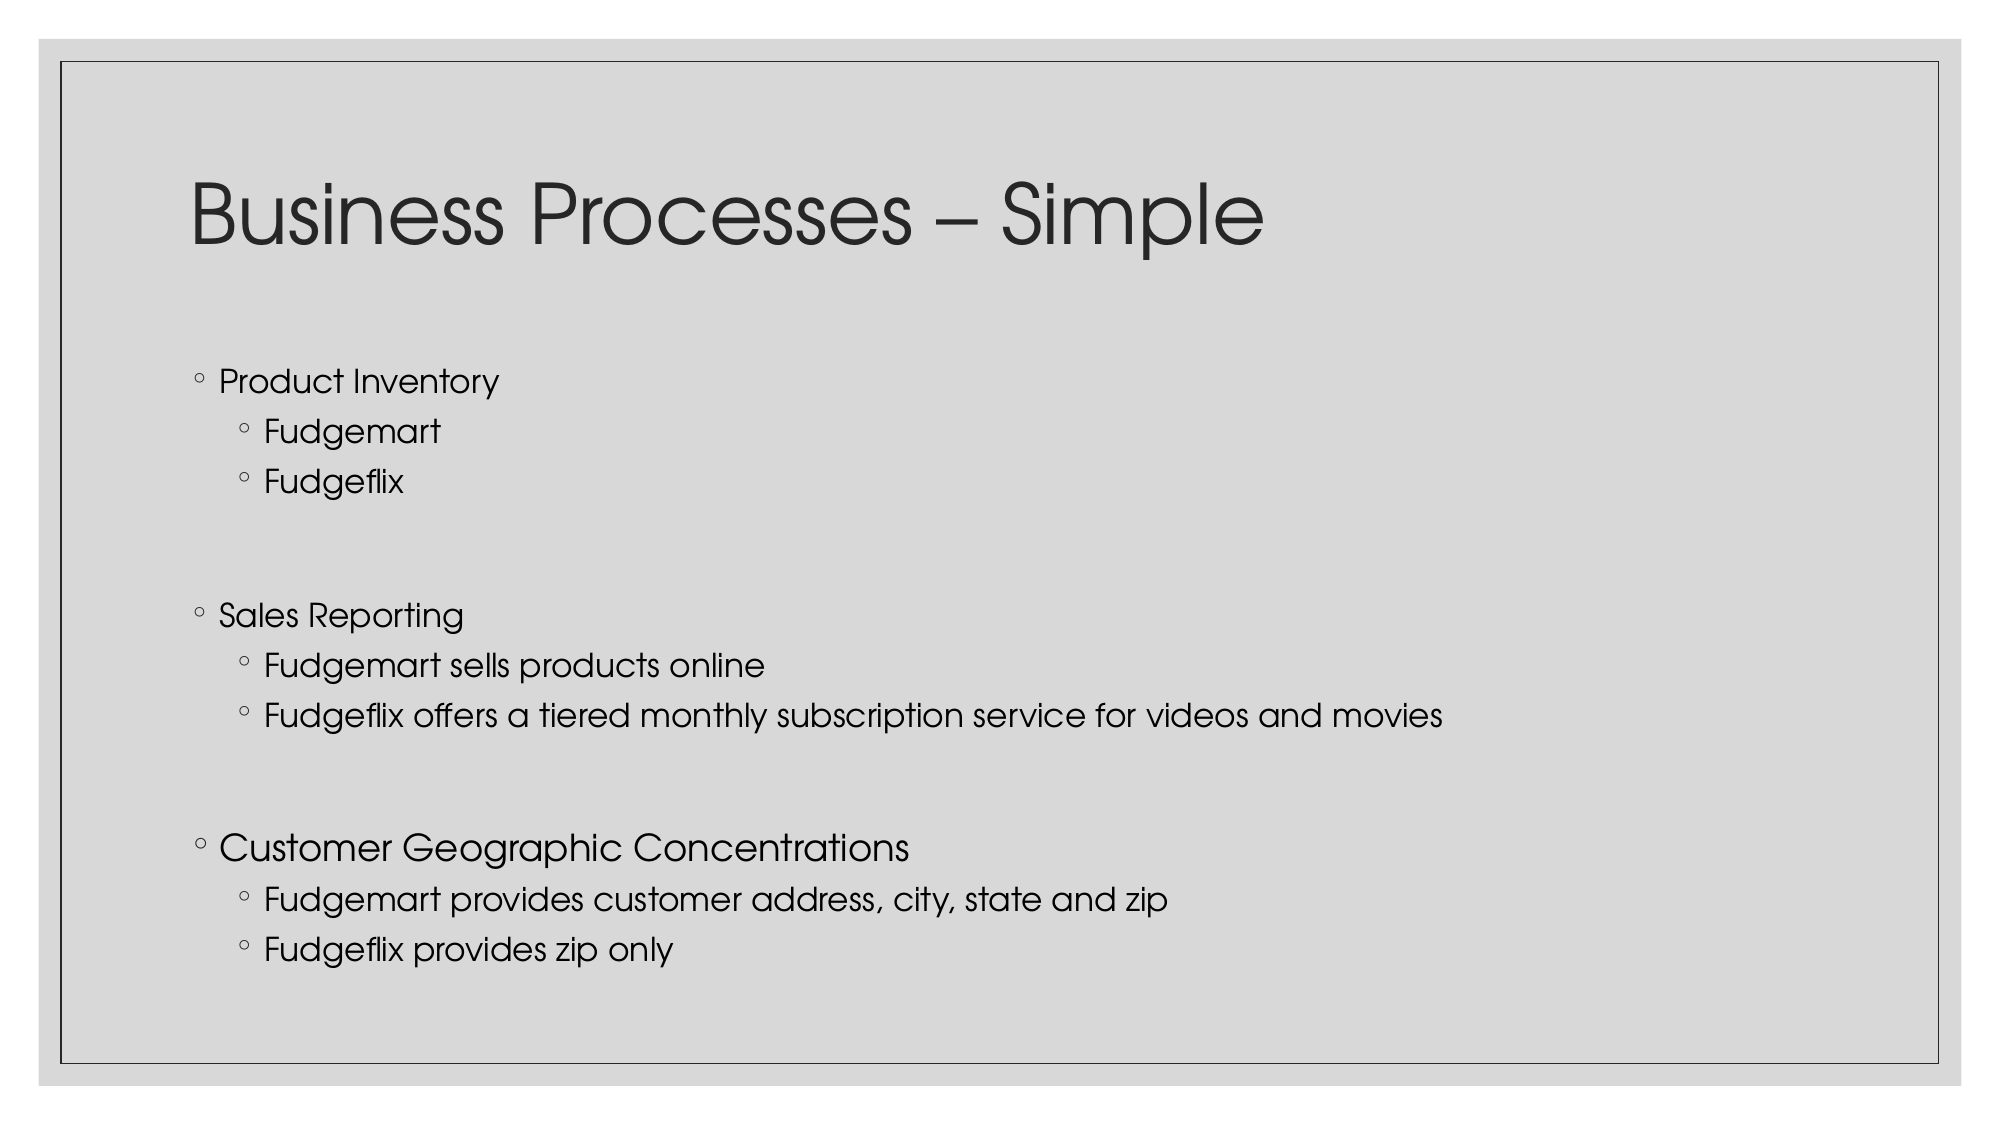

# Business Processes – Simple

Product Inventory
Fudgemart
Fudgeflix

Sales Reporting
Fudgemart sells products online
Fudgeflix offers a tiered monthly subscription service for videos and movies

Customer Geographic Concentrations
Fudgemart provides customer address, city, state and zip
Fudgeflix provides zip only